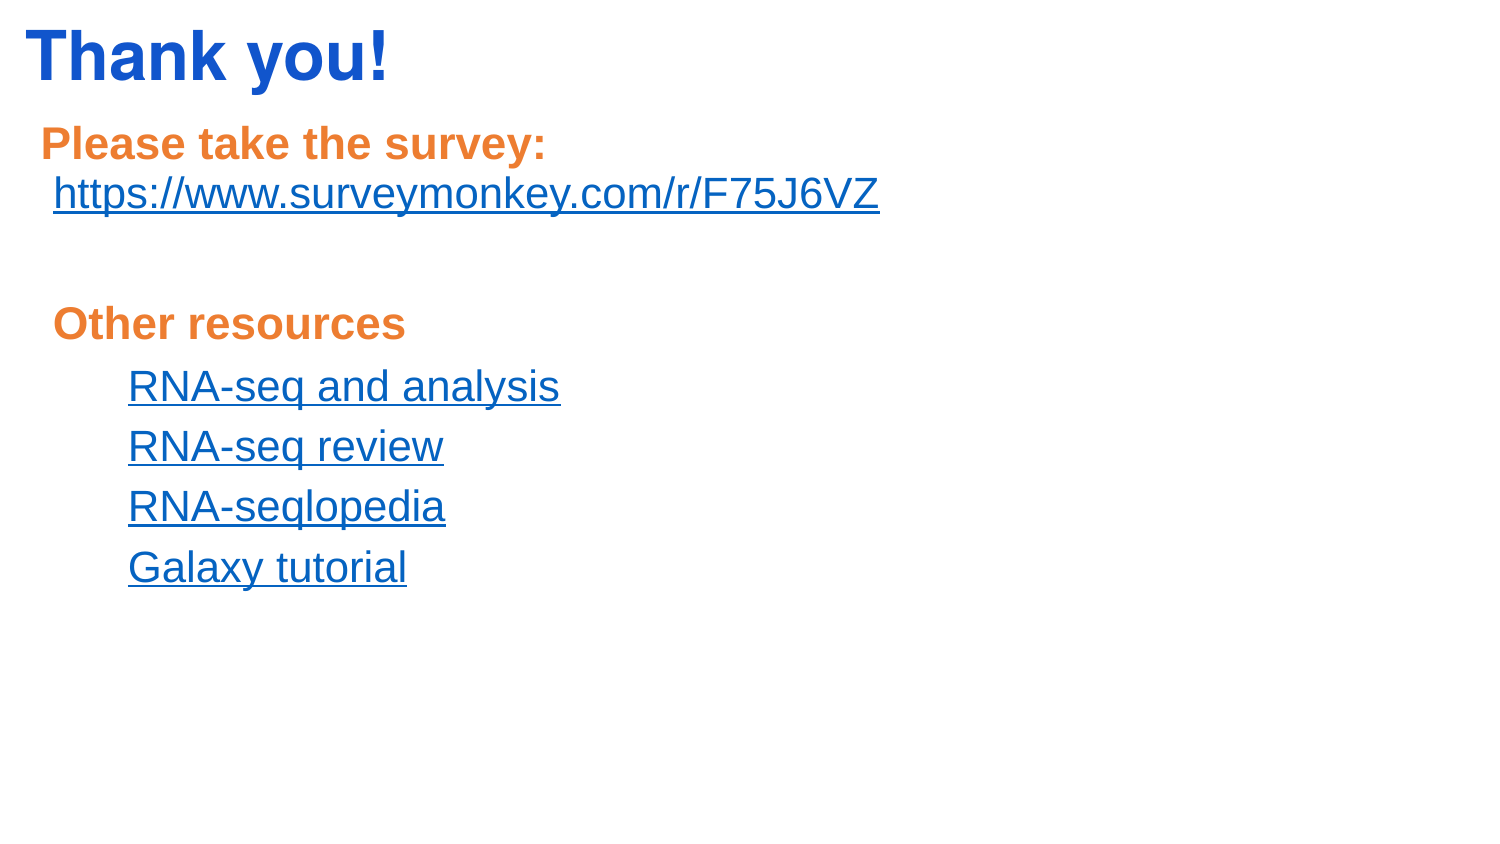

# Thank you!
Please take the survey:
 https://www.surveymonkey.com/r/F75J6VZ

Other resources
RNA-seq and analysis
RNA-seq review
RNA-seqlopedia
Galaxy tutorial